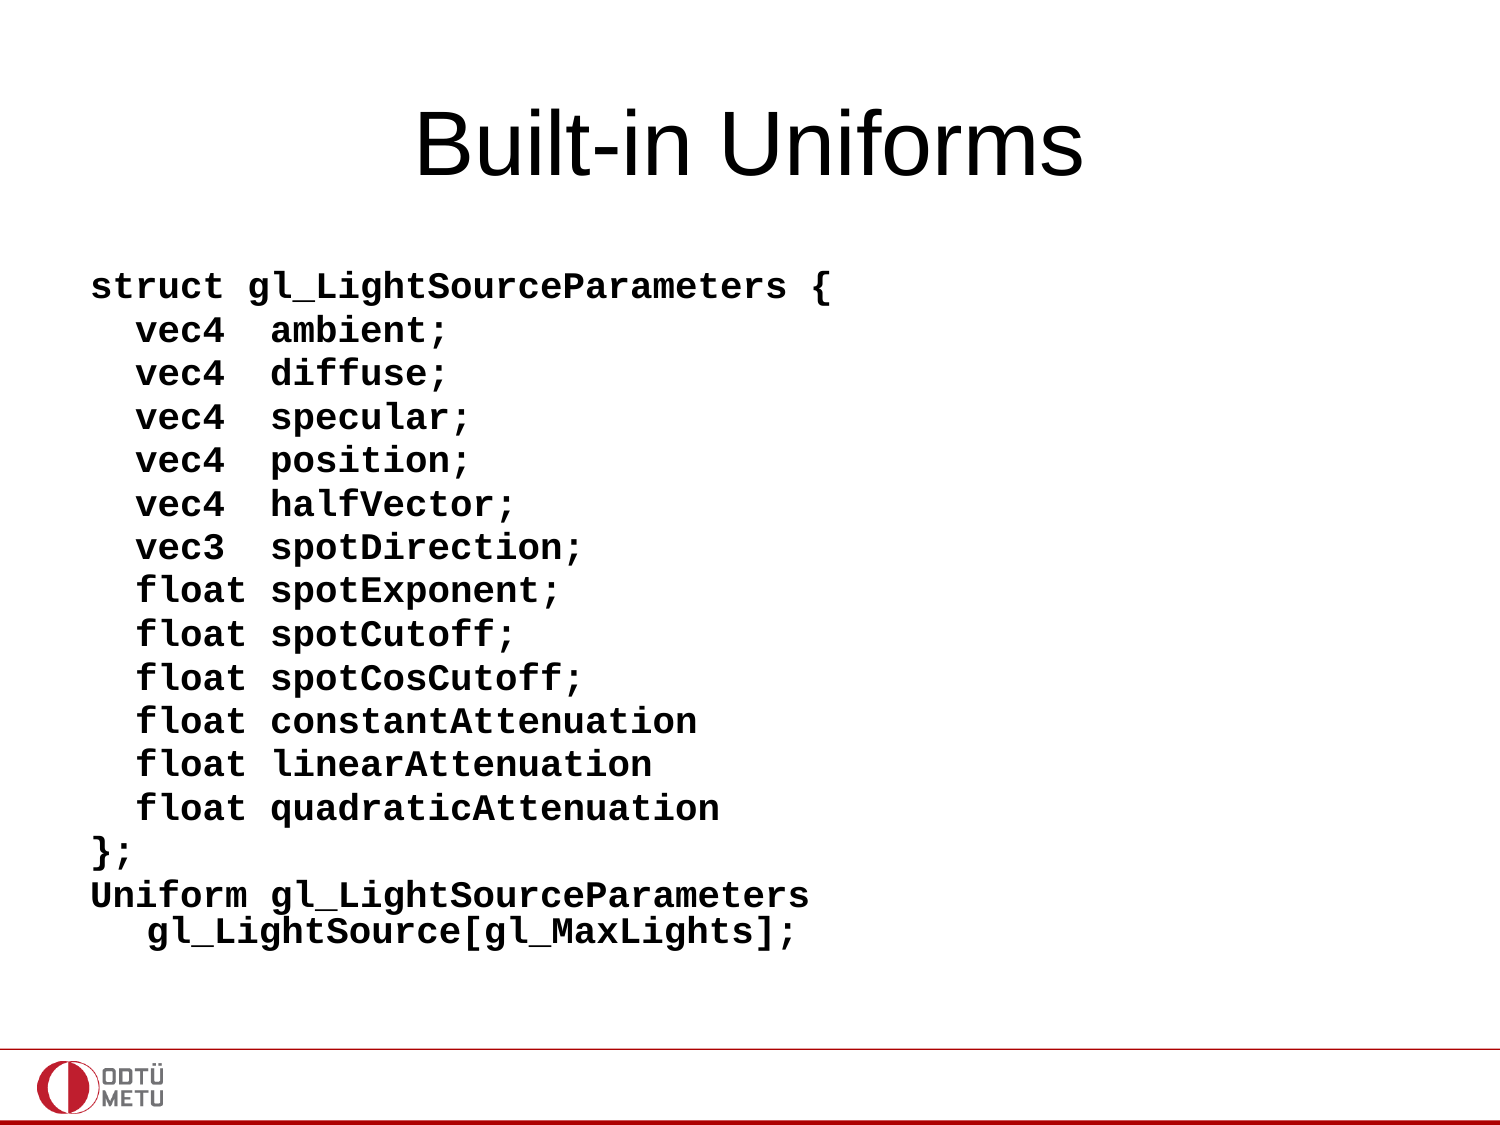

# Built-in Uniforms
struct gl_LightSourceParameters {
  vec4  ambient;
  vec4  diffuse;
  vec4  specular;
  vec4  position;
  vec4  halfVector;
  vec3  spotDirection;
  float spotExponent;
  float spotCutoff;
  float spotCosCutoff;
  float constantAttenuation
  float linearAttenuation
  float quadraticAttenuation
};
Uniform gl_LightSourceParameters gl_LightSource[gl_MaxLights];